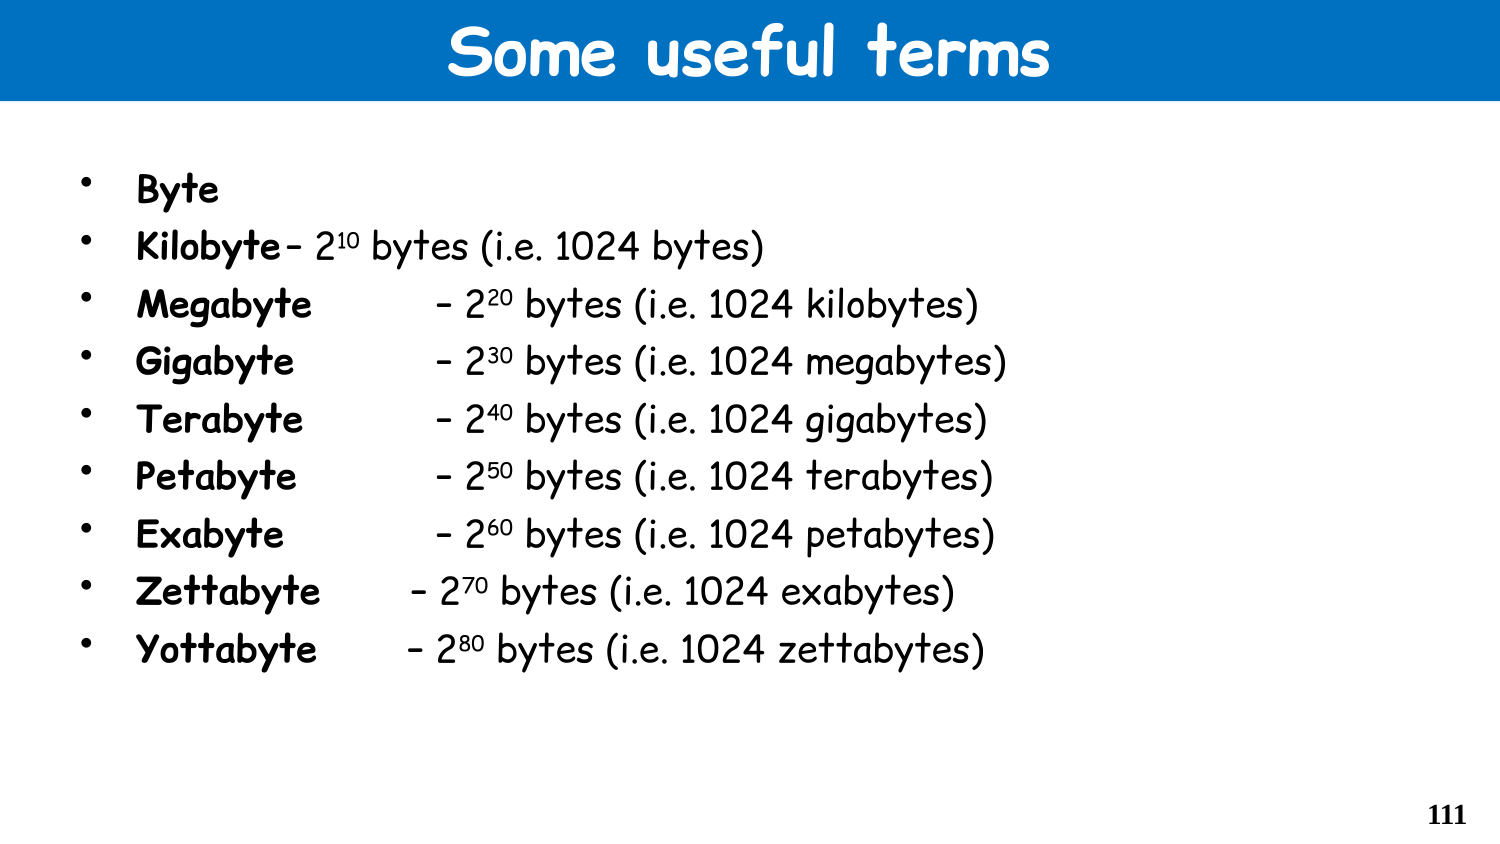

# Some useful terms
Byte
Kilobyte	– 210 bytes (i.e. 1024 bytes)
Megabyte	– 220 bytes (i.e. 1024 kilobytes)
Gigabyte 	– 230 bytes (i.e. 1024 megabytes)
Terabyte 	– 240 bytes (i.e. 1024 gigabytes)
Petabyte 	– 250 bytes (i.e. 1024 terabytes)
Exabyte 	– 260 bytes (i.e. 1024 petabytes)
Zettabyte        – 270 bytes (i.e. 1024 exabytes)
Yottabyte        – 280 bytes (i.e. 1024 zettabytes)